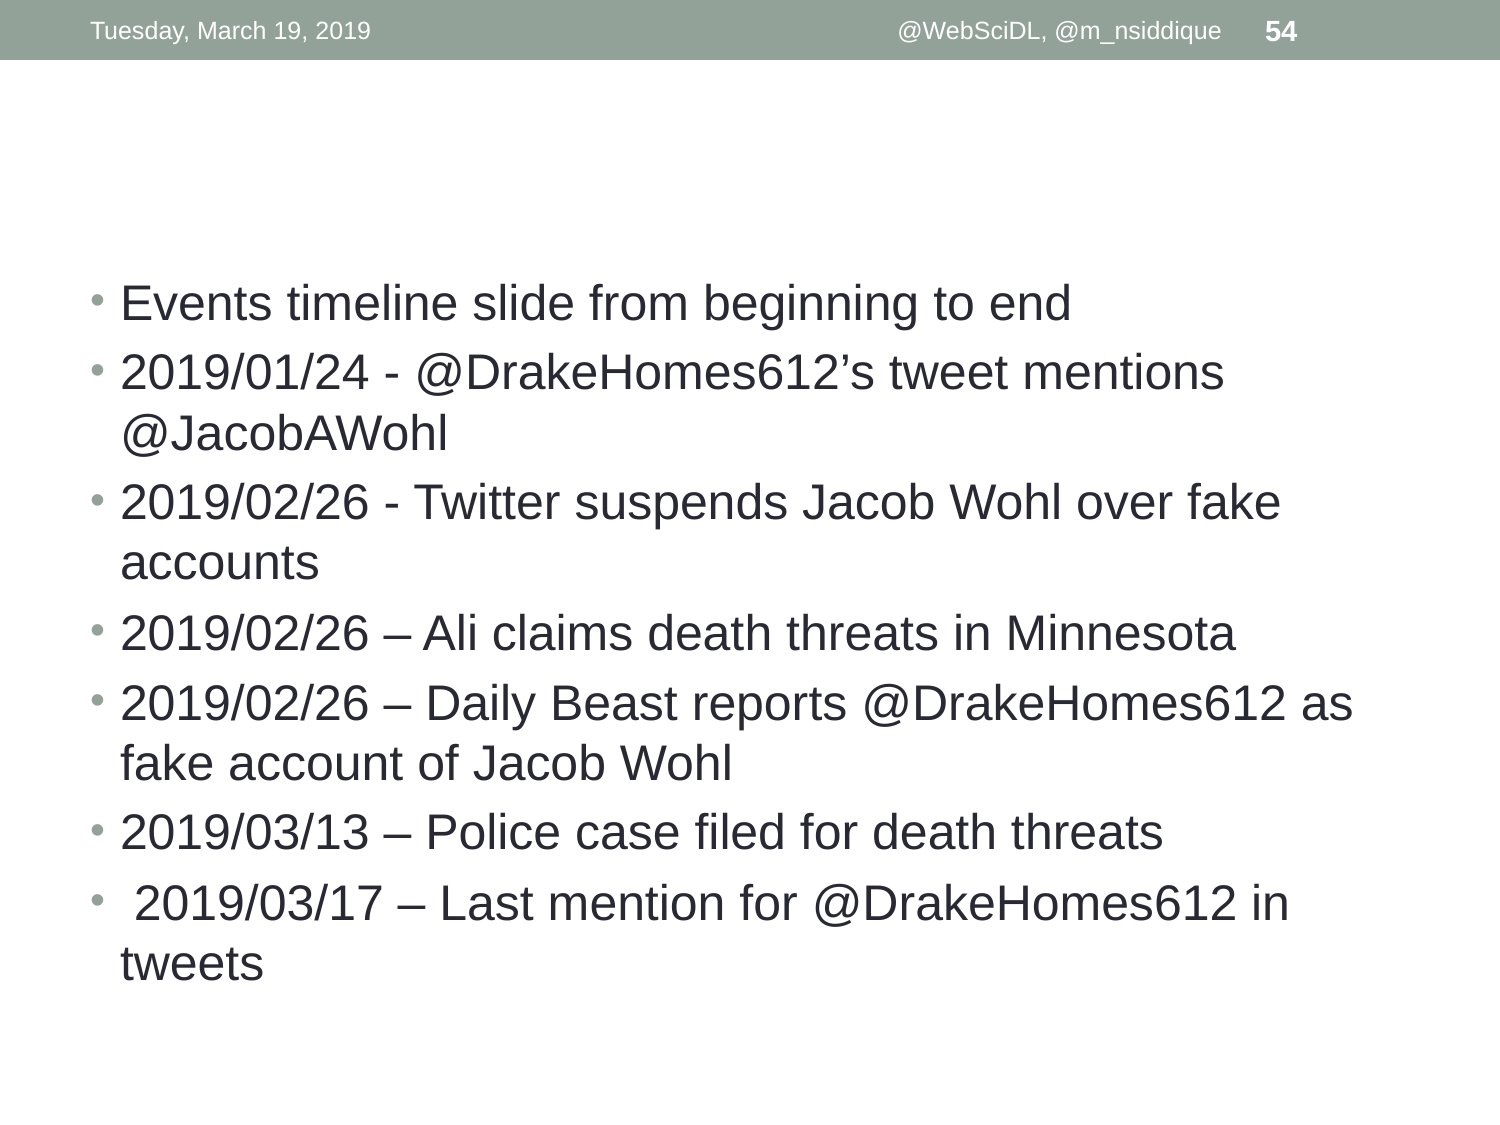

Tuesday, March 19, 2019
@WebSciDL, @m_nsiddique
54
#
Events timeline slide from beginning to end
2019/01/24 - @DrakeHomes612’s tweet mentions @JacobAWohl
2019/02/26 - Twitter suspends Jacob Wohl over fake accounts
2019/02/26 – Ali claims death threats in Minnesota
2019/02/26 – Daily Beast reports @DrakeHomes612 as fake account of Jacob Wohl
2019/03/13 – Police case filed for death threats
 2019/03/17 – Last mention for @DrakeHomes612 in tweets